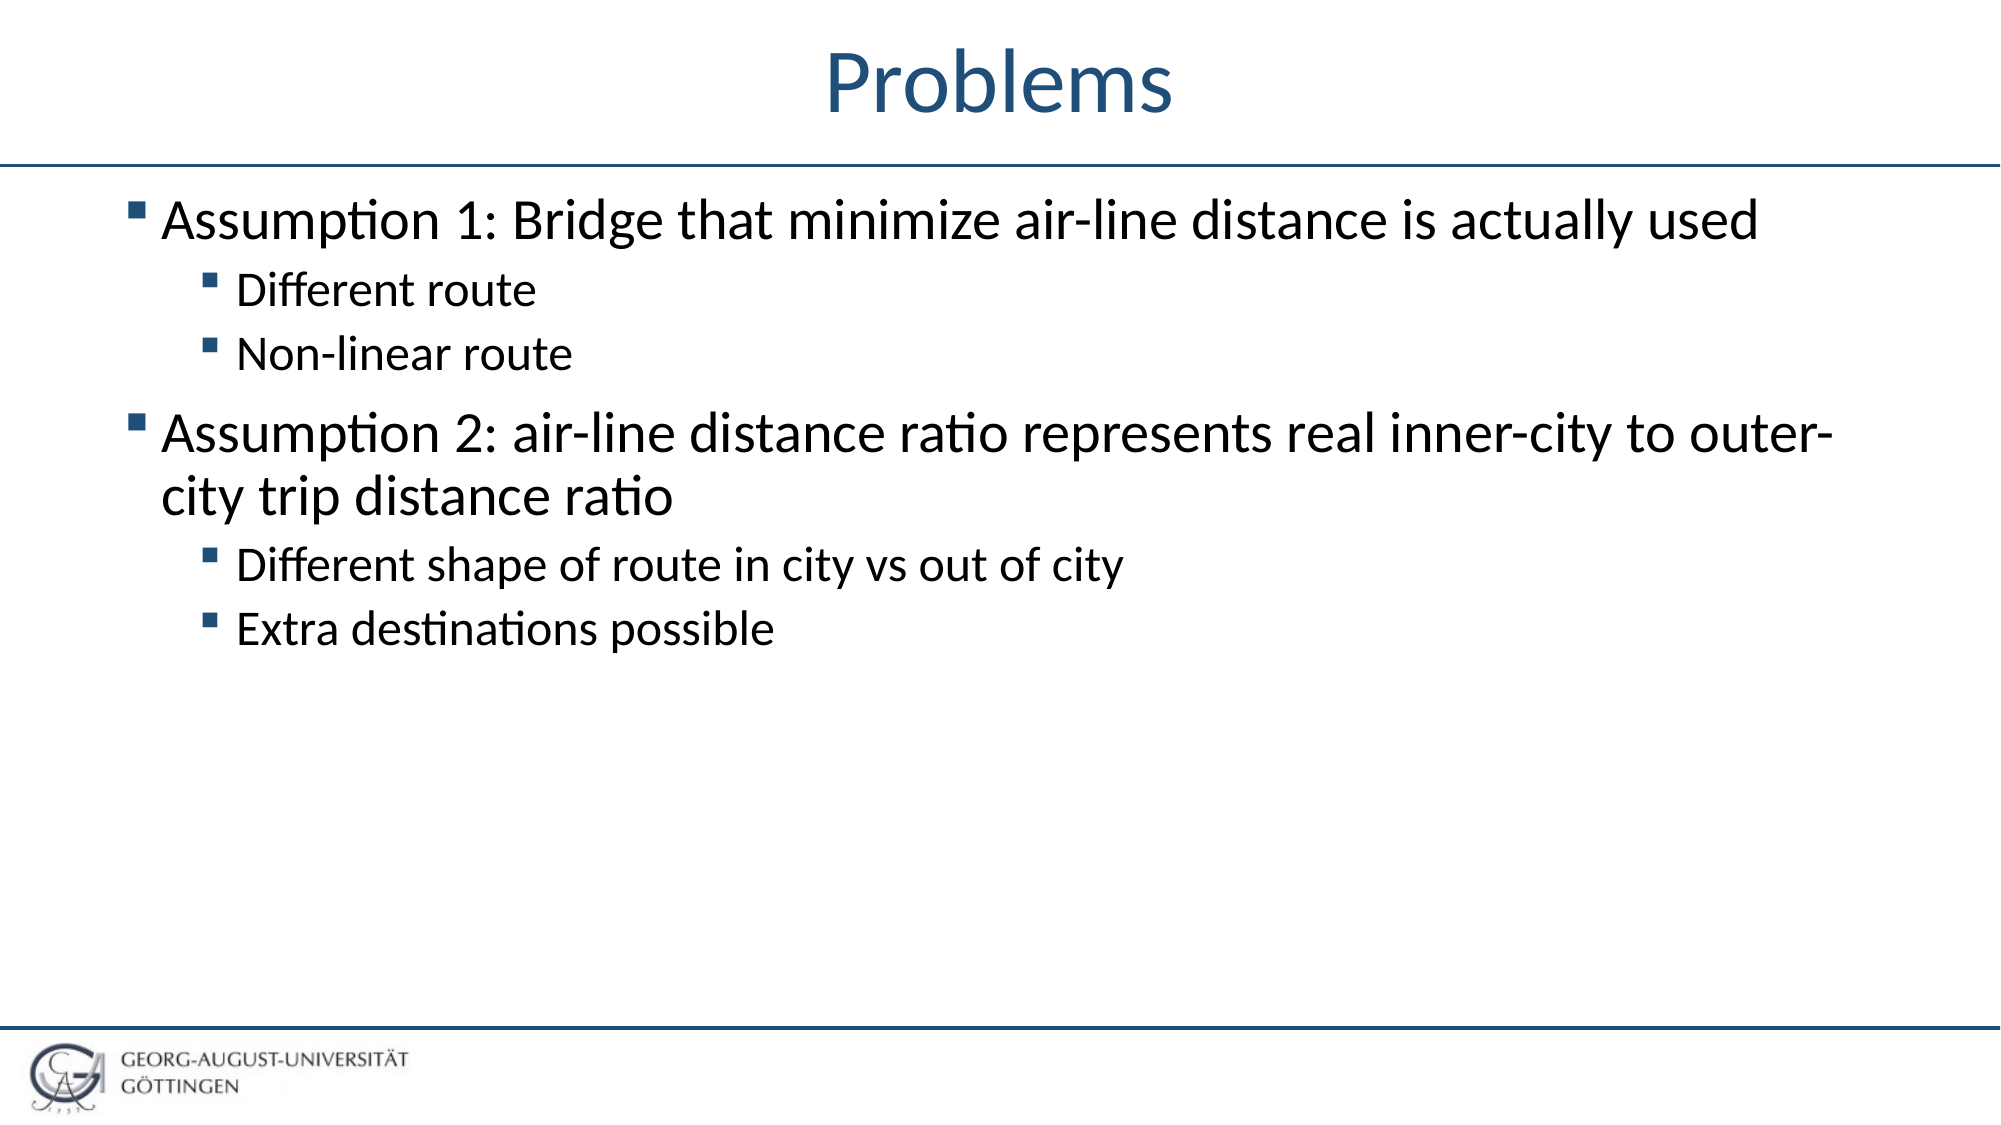

# Problems
Assumption 1: Bridge that minimize air-line distance is actually used
Different route
Non-linear route
Assumption 2: air-line distance ratio represents real inner-city to outer-city trip distance ratio
Different shape of route in city vs out of city
Extra destinations possible